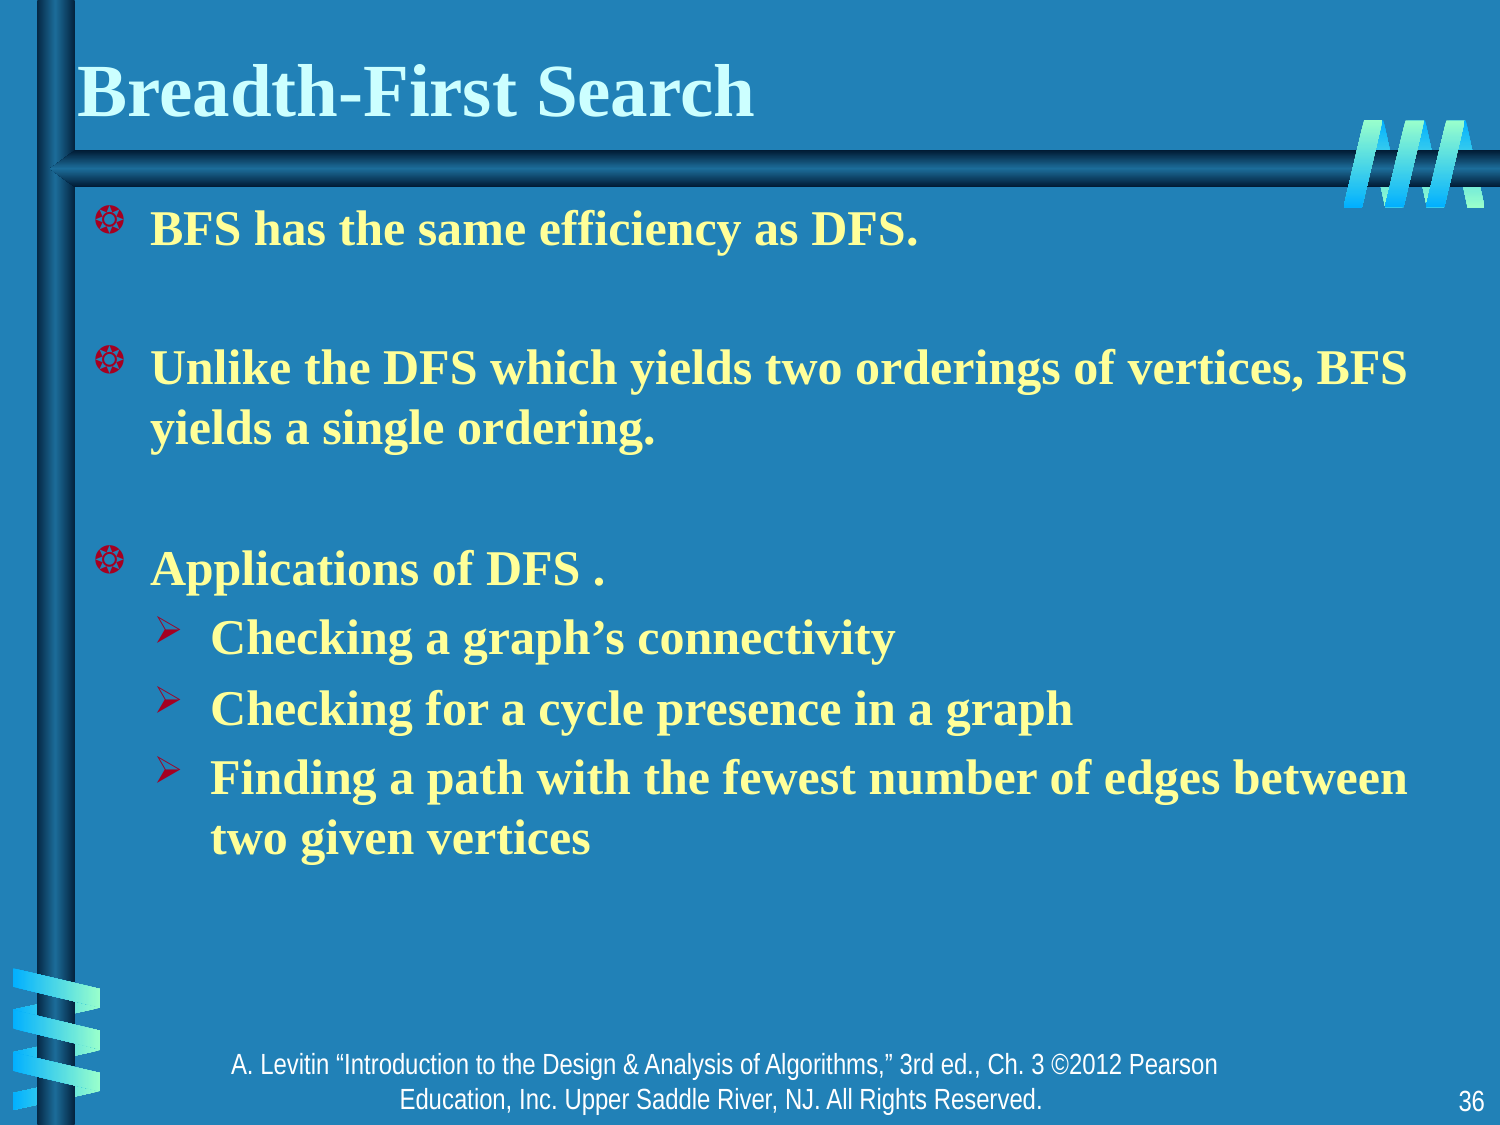

# Breadth-First Search
BFS has the same efficiency as DFS.

Unlike the DFS which yields two orderings of vertices, BFS yields a single ordering.

Applications of DFS .
Checking a graph’s connectivity
Checking for a cycle presence in a graph
Finding a path with the fewest number of edges between two given vertices
A. Levitin “Introduction to the Design & Analysis of Algorithms,” 3rd ed., Ch. 3 ©2012 Pearson Education, Inc. Upper Saddle River, NJ. All Rights Reserved.
36